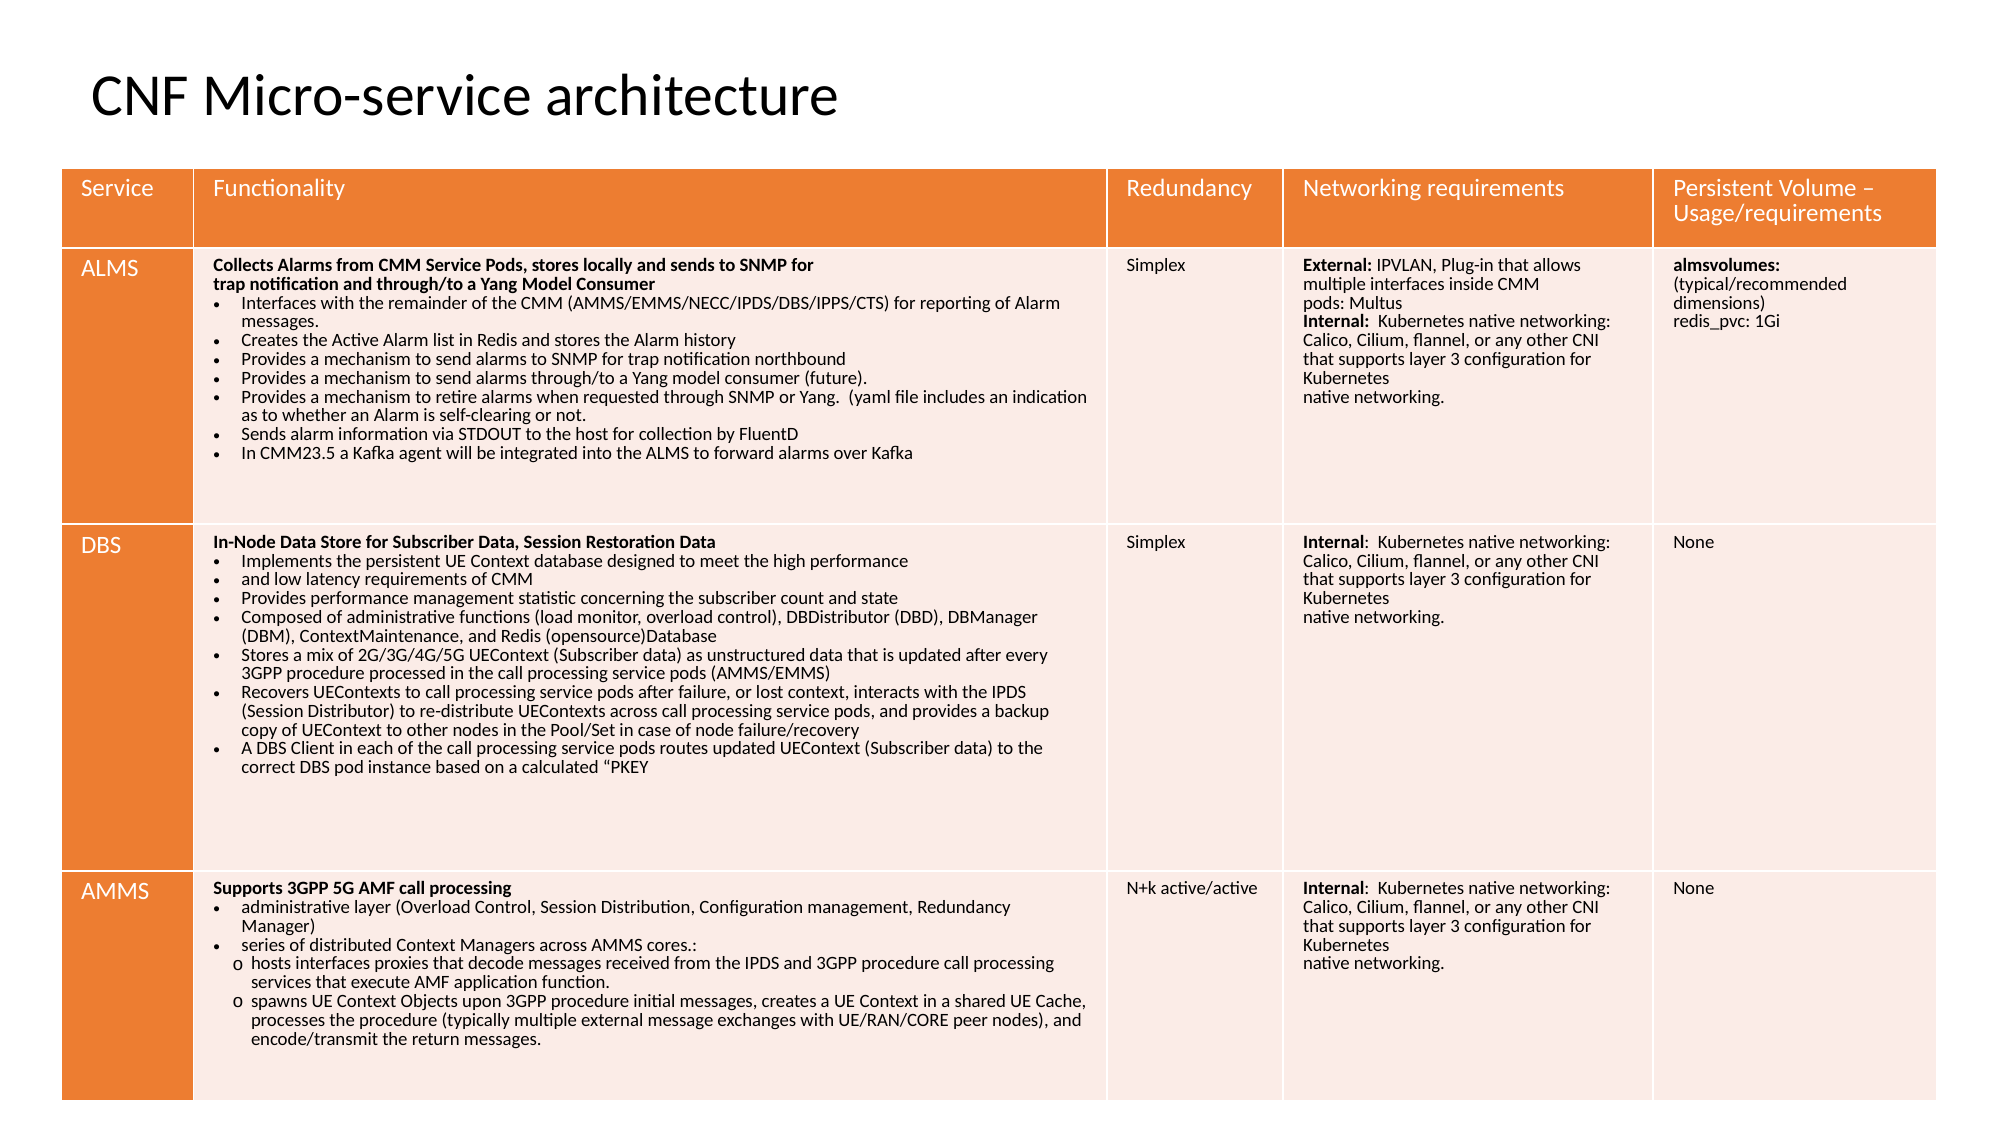

# CNF Micro-service architecture

| Service | Functionality | Redundancy | Networking requirements | Persistent Volume – Usage/requirements |
| --- | --- | --- | --- | --- |
| ALMS | Collects Alarms from CMM Service Pods, stores locally and sends to SNMP for trap notification and through/to a Yang Model Consumer Interfaces with the remainder of the CMM (AMMS/EMMS/NECC/IPDS/DBS/IPPS/CTS) for reporting of Alarm messages. Creates the Active Alarm list in Redis and stores the Alarm history Provides a mechanism to send alarms to SNMP for trap notification northbound Provides a mechanism to send alarms through/to a Yang model consumer (future). Provides a mechanism to retire alarms when requested through SNMP or Yang. (yaml file includes an indication as to whether an Alarm is self-clearing or not. Sends alarm information via STDOUT to the host for collection by FluentD In CMM23.5 a Kafka agent will be integrated into the ALMS to forward alarms over Kafka | Simplex | External: IPVLAN, Plug-in that allows multiple interfaces inside CMM pods: Multus Internal: Kubernetes native networking: Calico, Cilium, flannel, or any other CNI that supports layer 3 configuration for Kubernetes native networking. | almsvolumes: (typical/recommended dimensions) redis\_pvc: 1Gi |
| DBS | In-Node Data Store for Subscriber Data, Session Restoration Data Implements the persistent UE Context database designed to meet the high performance and low latency requirements of CMM Provides performance management statistic concerning the subscriber count and state Composed of administrative functions (load monitor, overload control), DBDistributor (DBD), DBManager (DBM), ContextMaintenance, and Redis (opensource)Database Stores a mix of 2G/3G/4G/5G UEContext (Subscriber data) as unstructured data that is updated after every 3GPP procedure processed in the call processing service pods (AMMS/EMMS) Recovers UEContexts to call processing service pods after failure, or lost context, interacts with the IPDS (Session Distributor) to re-distribute UEContexts across call processing service pods, and provides a backup copy of UEContext to other nodes in the Pool/Set in case of node failure/recovery A DBS Client in each of the call processing service pods routes updated UEContext (Subscriber data) to the correct DBS pod instance based on a calculated “PKEY | Simplex | Internal: Kubernetes native networking: Calico, Cilium, flannel, or any other CNI that supports layer 3 configuration for Kubernetes native networking. | None |
| AMMS | Supports 3GPP 5G AMF call processing administrative layer (Overload Control, Session Distribution, Configuration management, Redundancy Manager) series of distributed Context Managers across AMMS cores.: hosts interfaces proxies that decode messages received from the IPDS and 3GPP procedure call processing services that execute AMF application function. spawns UE Context Objects upon 3GPP procedure initial messages, creates a UE Context in a shared UE Cache, processes the procedure (typically multiple external message exchanges with UE/RAN/CORE peer nodes), and encode/transmit the return messages. | N+k active/active | Internal: Kubernetes native networking: Calico, Cilium, flannel, or any other CNI that supports layer 3 configuration for Kubernetes native networking. | None |